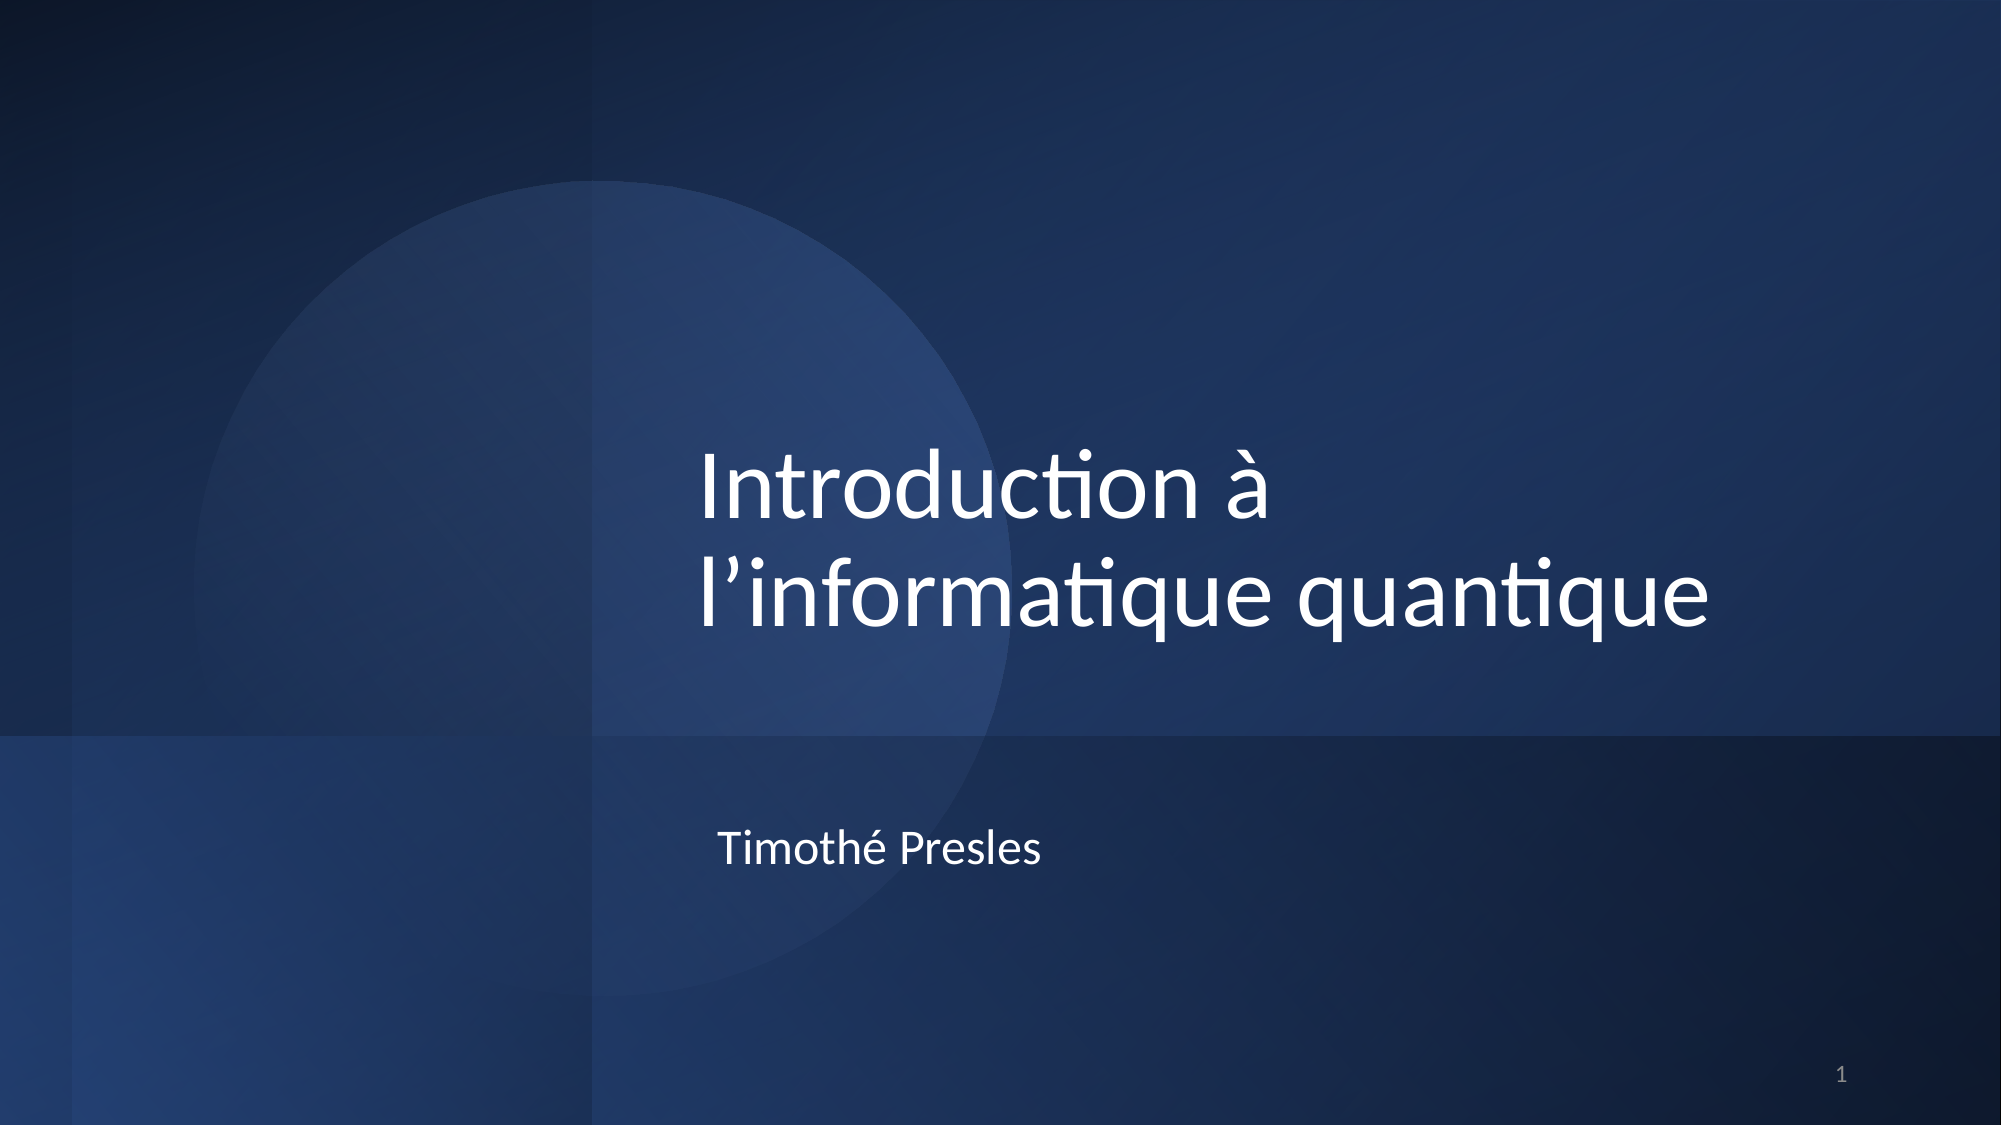

# Introduction à l’informatique quantique

Timothé Presles
1